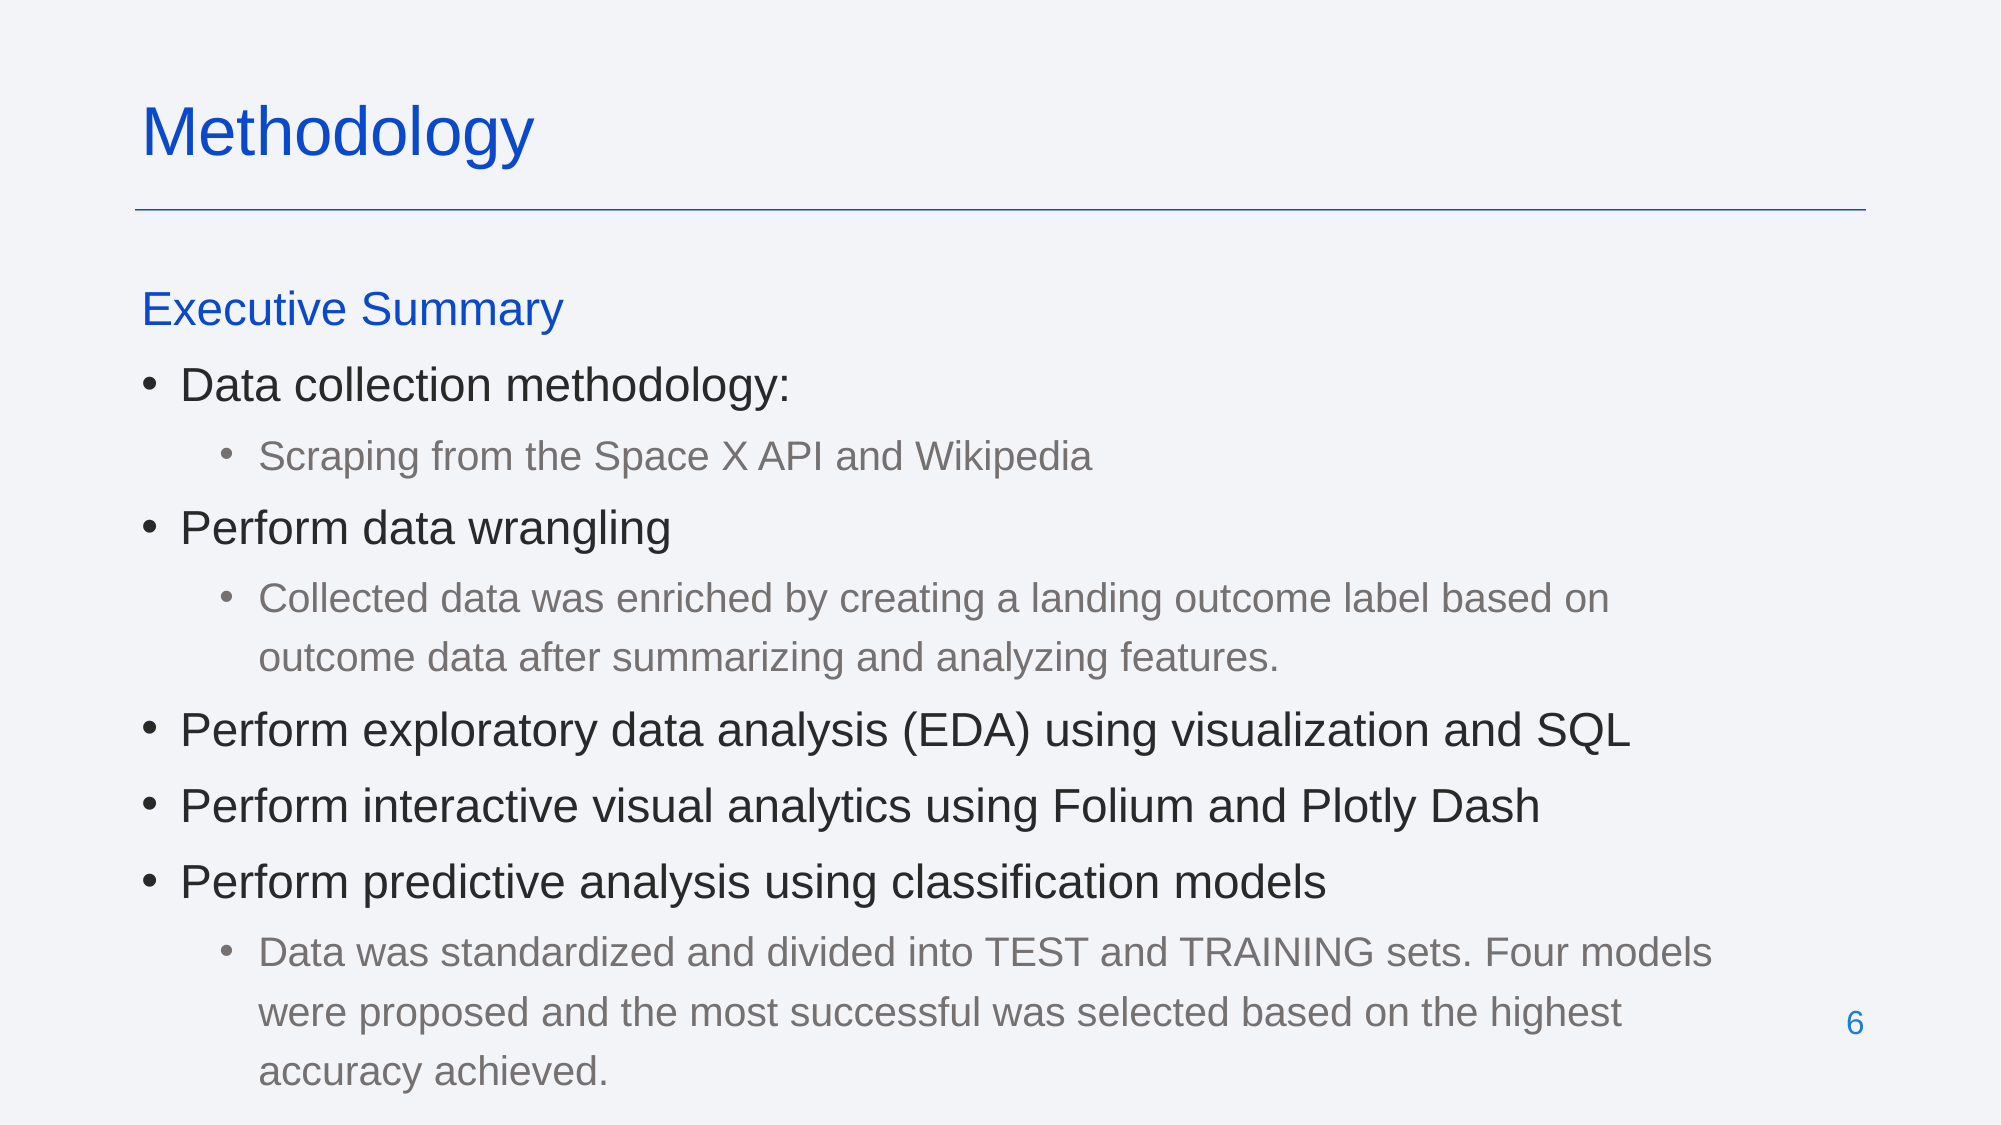

Methodology
Executive Summary
Data collection methodology:
Scraping from the Space X API and Wikipedia
Perform data wrangling
Collected data was enriched by creating a landing outcome label based on outcome data after summarizing and analyzing features.
Perform exploratory data analysis (EDA) using visualization and SQL
Perform interactive visual analytics using Folium and Plotly Dash
Perform predictive analysis using classification models
Data was standardized and divided into TEST and TRAINING sets. Four models were proposed and the most successful was selected based on the highest accuracy achieved.

6